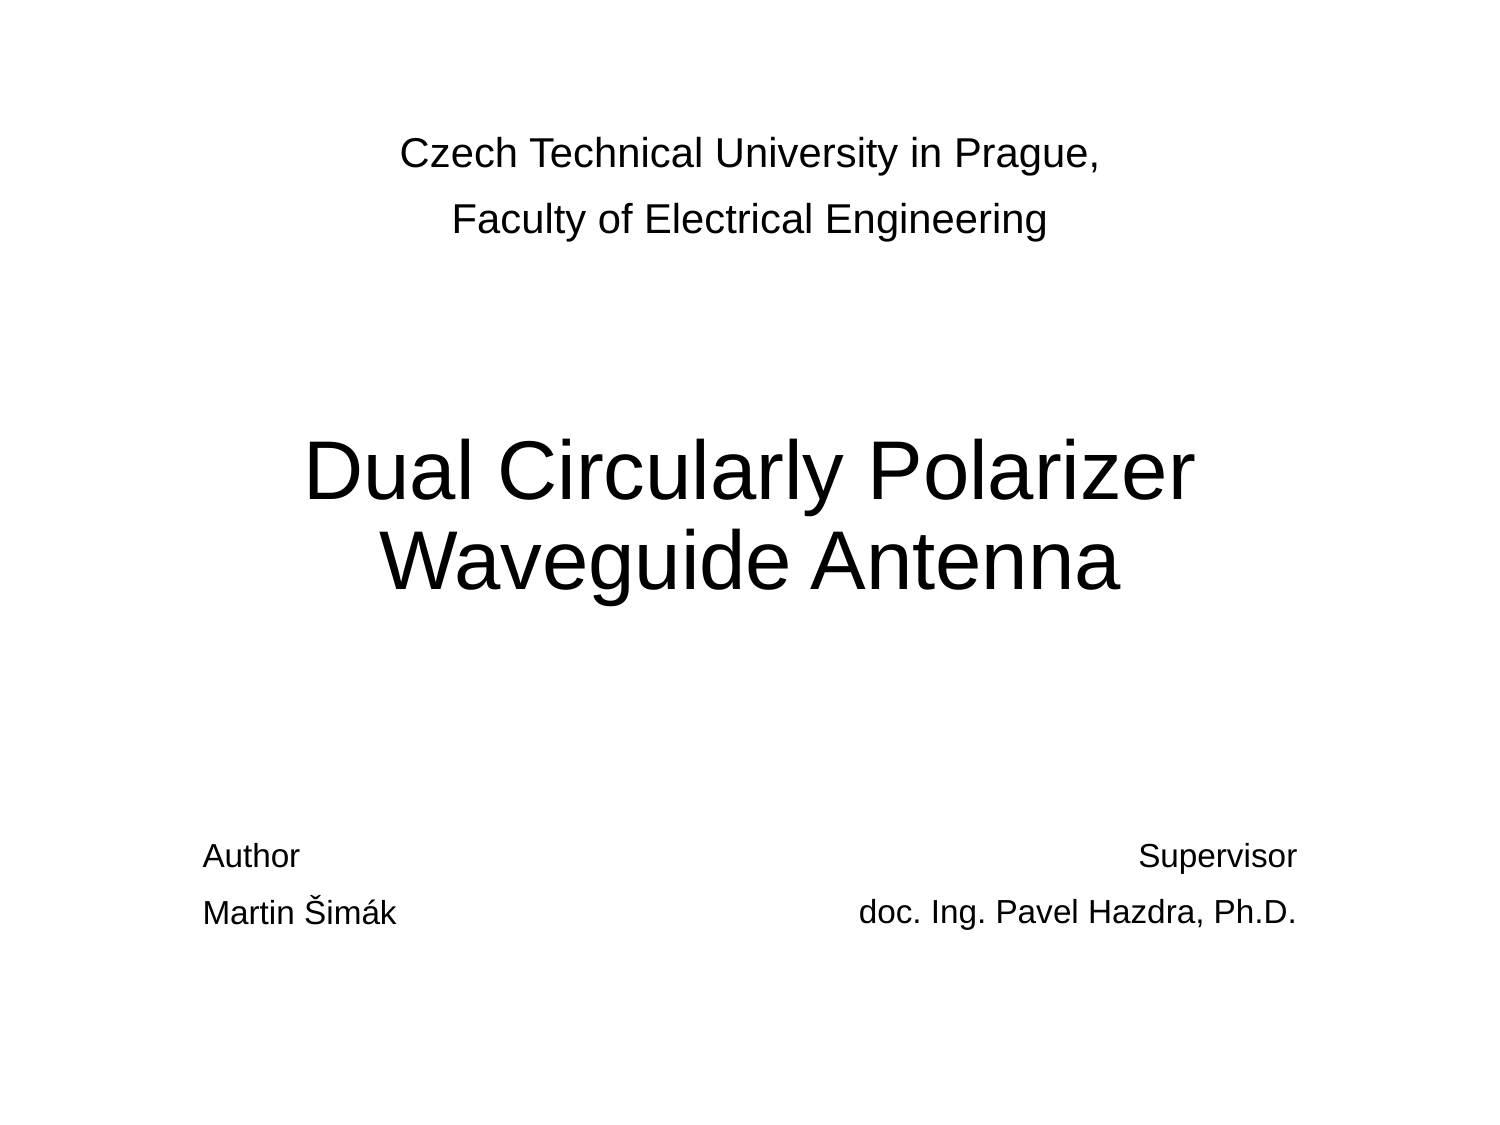

Czech Technical University in Prague,
Faculty of Electrical Engineering
# Dual Circularly Polarizer Waveguide Antenna
Author
Martin Šimák
Supervisor
doc. Ing. Pavel Hazdra, Ph.D.